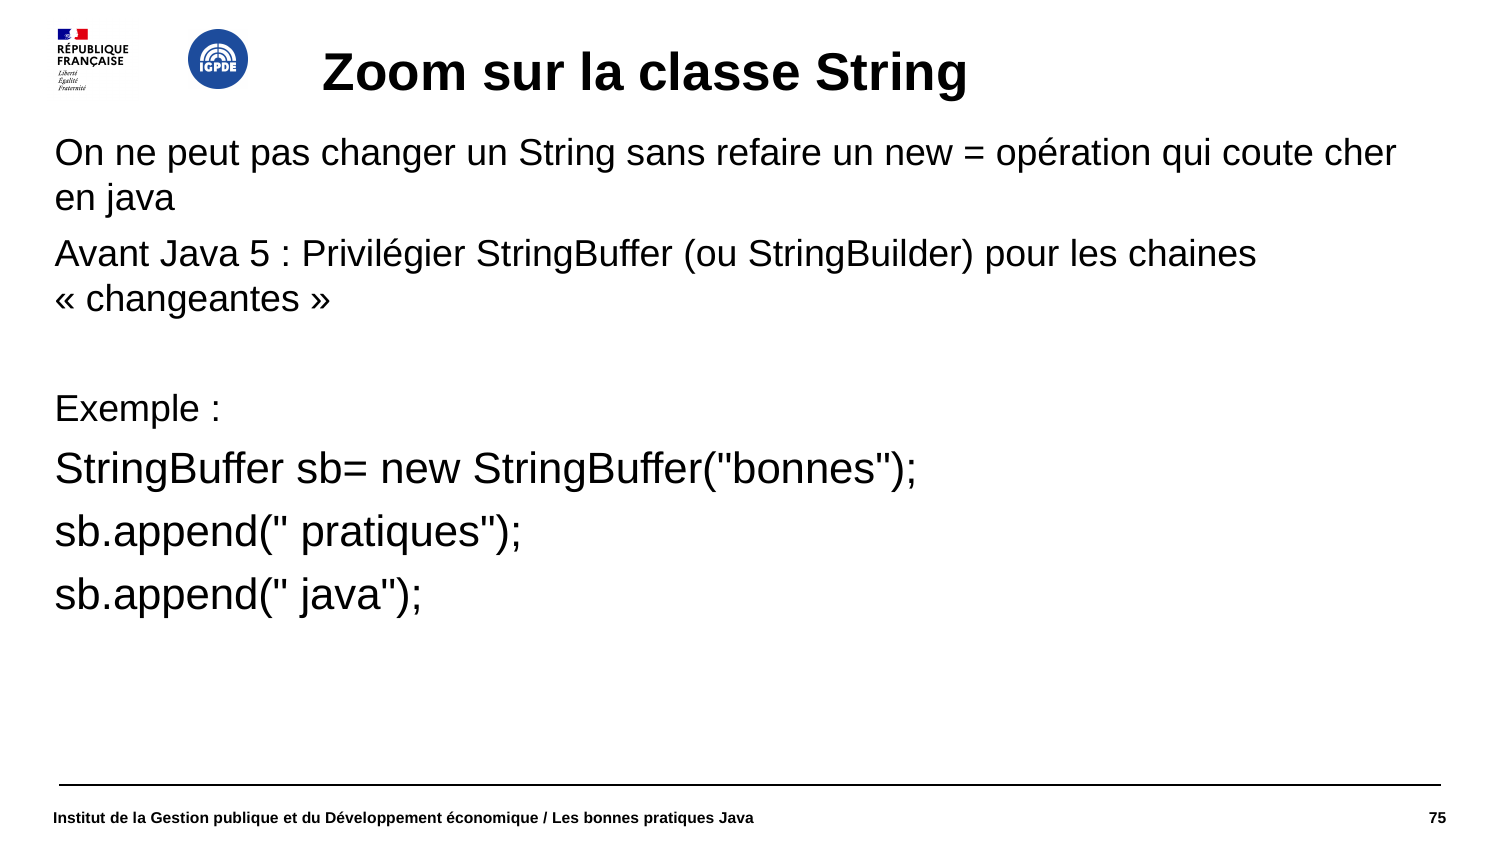

# Zoom sur la classe String
On ne peut pas changer un String sans refaire un new = opération qui coute cher en java
Avant Java 5 : Privilégier StringBuffer (ou StringBuilder) pour les chaines « changeantes »

Exemple :
StringBuffer sb= new StringBuffer("bonnes");
sb.append(" pratiques");
sb.append(" java");

Institut de la Gestion publique et du Développement économique / Les bonnes pratiques Java
75